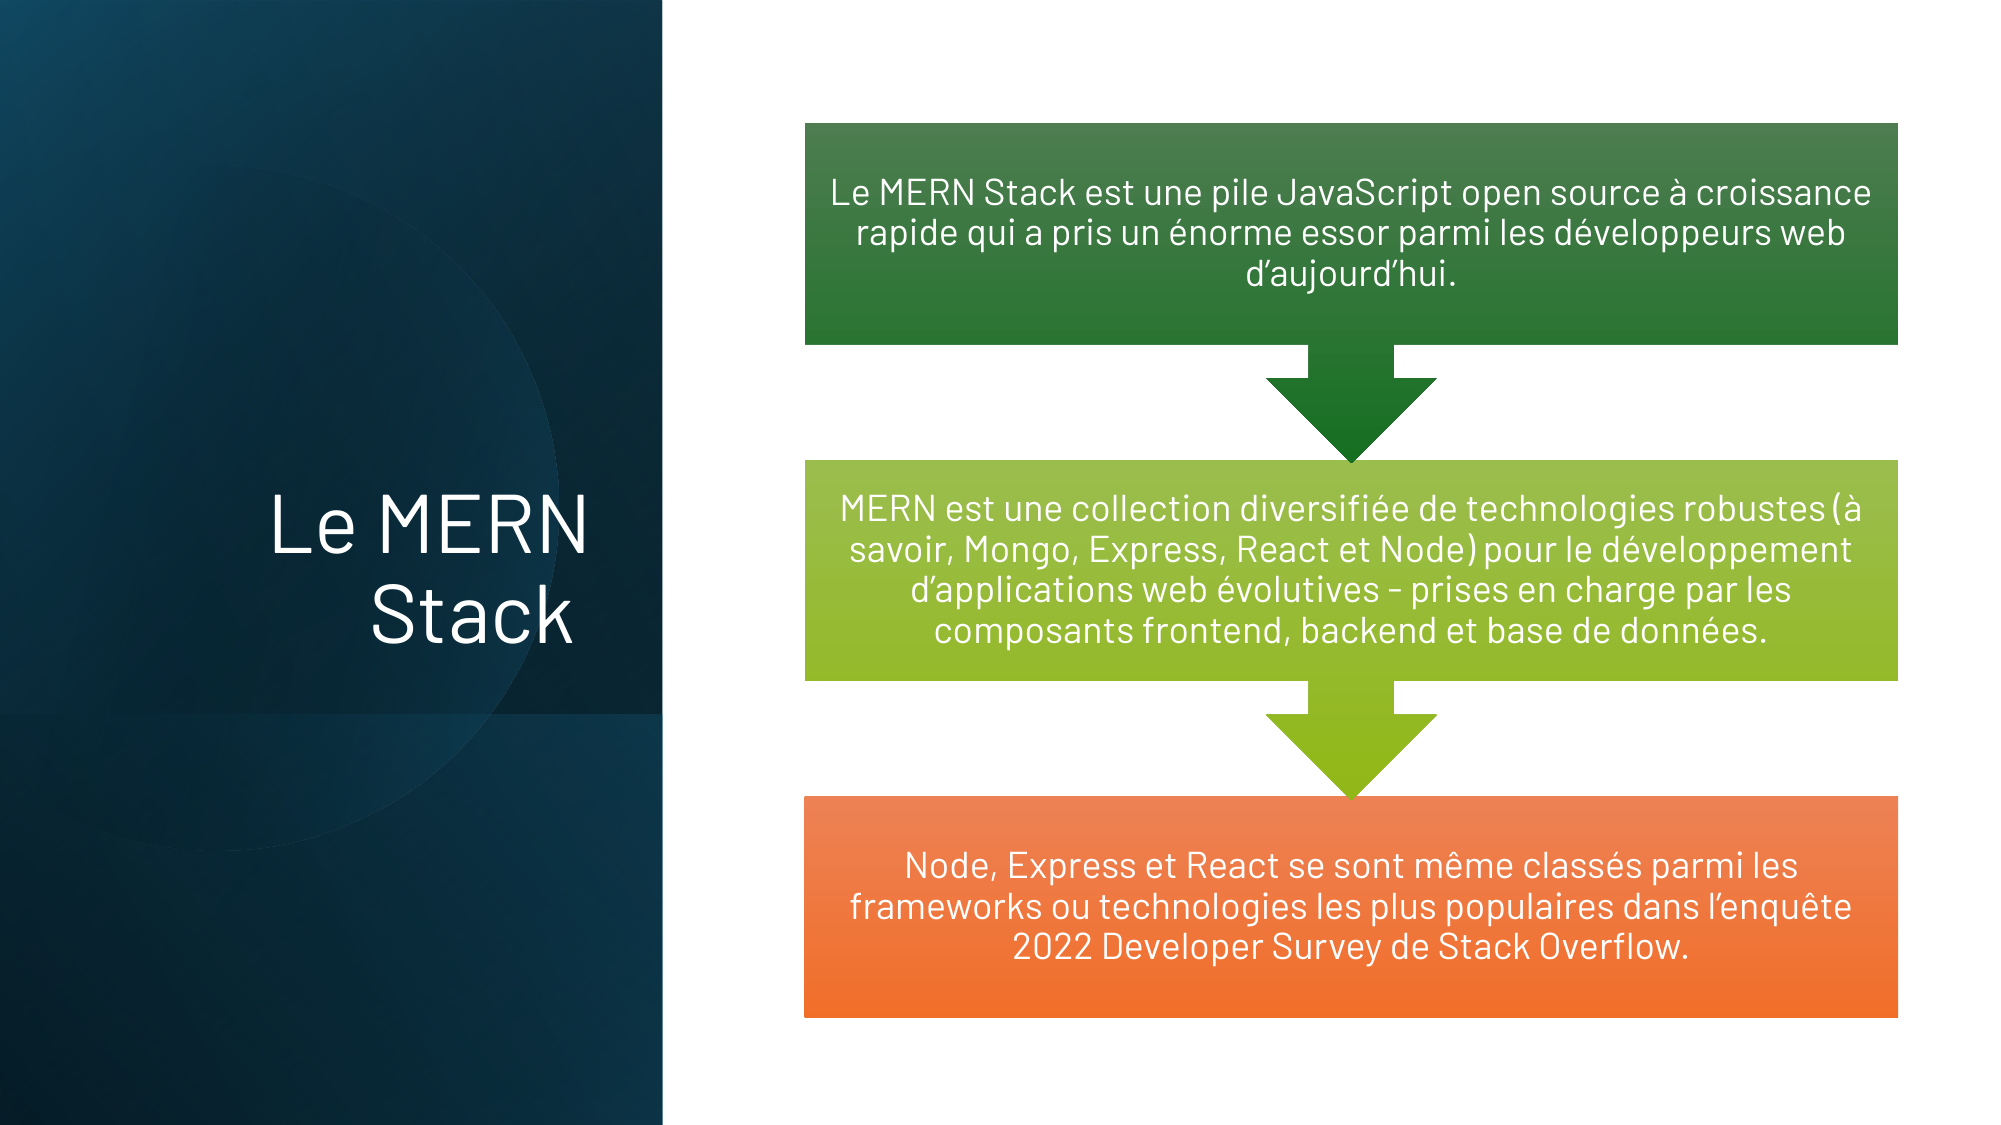

Node, Express et React se sont même classés parmi les frameworks ou technologies les plus populaires dans l’enquête 2022 Developer Survey de Stack Overflow.
MERN est une collection diversifiée de technologies robustes (à savoir, Mongo, Express, React et Node) pour le développement d’applications web évolutives - prises en charge par les composants frontend, backend et base de données.
Le MERN Stack est une pile JavaScript open source à croissance rapide qui a pris un énorme essor parmi les développeurs web d’aujourd’hui.

# Le MERN Stack